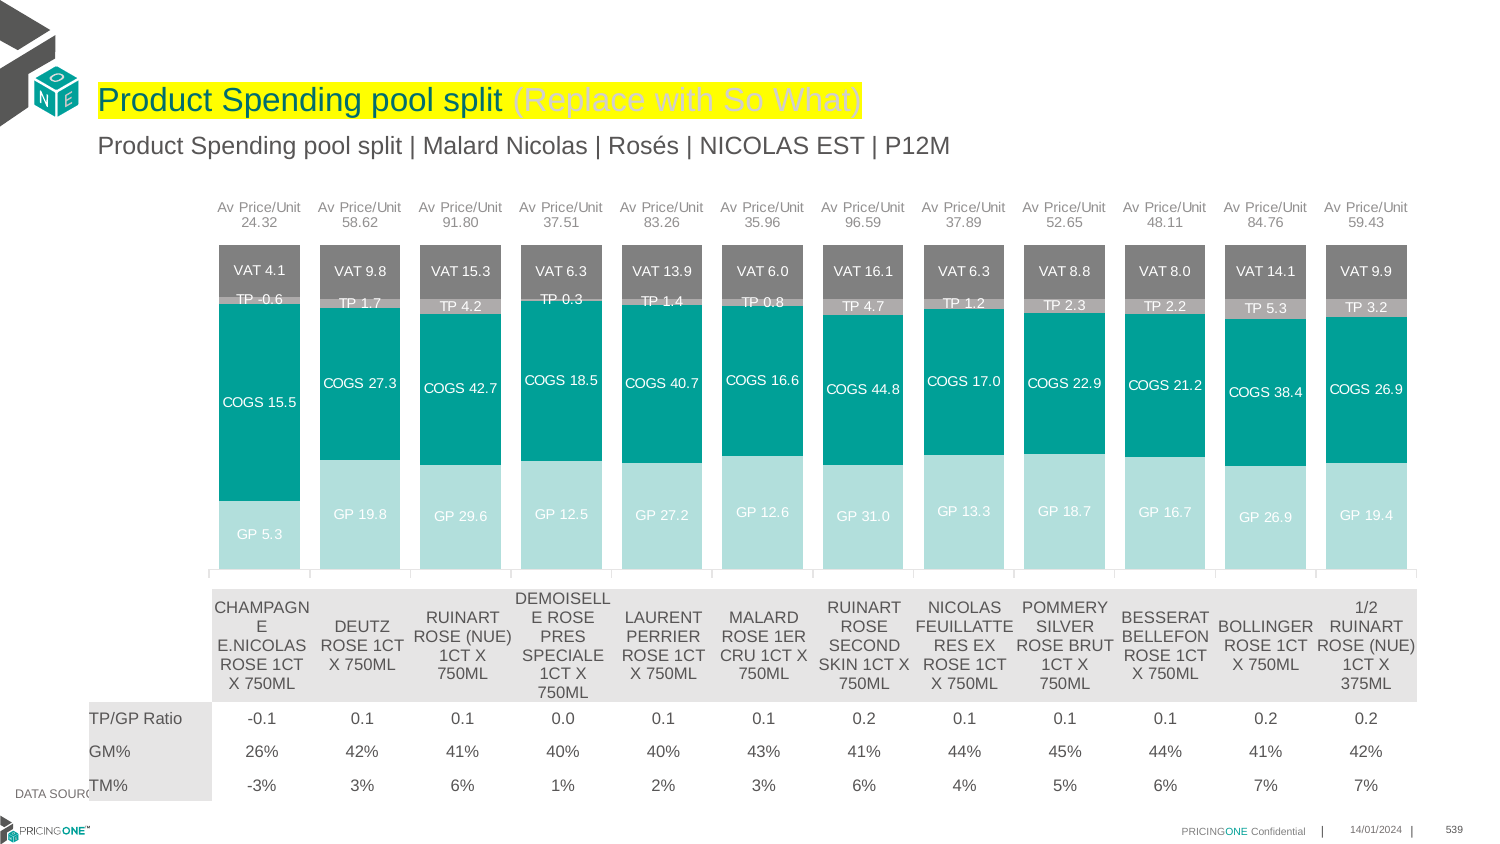

# Product Spending pool split (Replace with So What)
Product Spending pool split | Malard Nicolas | Rosés | NICOLAS EST | P12M

### Chart

| Category | GP | COGS | TP | VAT |
|---|---|---|---|---|
| Av Price/Unit 24.32 | 5.343105324459234 | 15.490194675540765 | -0.5670770382695522 | 4.05324459234609 |
| Av Price/Unit 58.62 | 19.8105524590164 | 27.33762459016394 | 1.704281967213113 | 9.770491803278688 |
| Av Price/Unit 91.80 | 29.587384313725494 | 42.66835882352942 | 4.242078213507625 | 15.299564270152509 |
| Av Price/Unit 37.51 | 12.509492105263158 | 18.45147598684211 | 0.2945143640350949 | 6.251096491228066 |
| Av Price/Unit 83.26 | 27.212007692307694 | 40.727338461538466 | 1.443703205128216 | 13.876602564102559 |
| Av Price/Unit 35.96 | 12.558937055837564 | 16.581251776649747 | 0.8302003384094796 | 5.994077834179351 |
| Av Price/Unit 96.59 | 30.97833098591549 | 44.848652112676056 | 4.666026760563383 | 16.09859154929576 |
| Av Price/Unit 37.89 | 13.32860728476821 | 17.02229271523179 | 1.221947682119211 | 6.314569536423835 |
| Av Price/Unit 52.65 | 18.66778846153846 | 22.94655769230769 | 2.263858974358982 | 8.77564102564102 |
| Av Price/Unit 48.11 | 16.655895890410964 | 21.19892465753425 | 2.2365036529680324 | 8.01826484018265 |
| Av Price/Unit 84.76 | 26.904448484848484 | 38.439 | 5.287864646464655 | 14.126262626262609 |
| Av Price/Unit 59.43 | 19.447593478260867 | 26.85309782608696 | 3.2282942028985673 | 9.905797101449263 |
|  | CHAMPAGNE E.NICOLAS ROSE 1CT X 750ML | DEUTZ ROSE 1CT X 750ML | RUINART ROSE (NUE) 1CT X 750ML | DEMOISELLE ROSE PRES SPECIALE 1CT X 750ML | LAURENT PERRIER ROSE 1CT X 750ML | MALARD ROSE 1ER CRU 1CT X 750ML | RUINART ROSE SECOND SKIN 1CT X 750ML | NICOLAS FEUILLATTE RES EX ROSE 1CT X 750ML | POMMERY SILVER ROSE BRUT 1CT X 750ML | BESSERAT BELLEFON ROSE 1CT X 750ML | BOLLINGER ROSE 1CT X 750ML | 1/2 RUINART ROSE (NUE) 1CT X 375ML |
| --- | --- | --- | --- | --- | --- | --- | --- | --- | --- | --- | --- | --- |
| TP/GP Ratio | -0.1 | 0.1 | 0.1 | 0.0 | 0.1 | 0.1 | 0.2 | 0.1 | 0.1 | 0.1 | 0.2 | 0.2 |
| GM% | 26% | 42% | 41% | 40% | 40% | 43% | 41% | 44% | 45% | 44% | 41% | 42% |
| TM% | -3% | 3% | 6% | 1% | 2% | 3% | 6% | 4% | 5% | 6% | 7% | 7% |
DATA SOURCE: Client P&L

14/01/2024
539